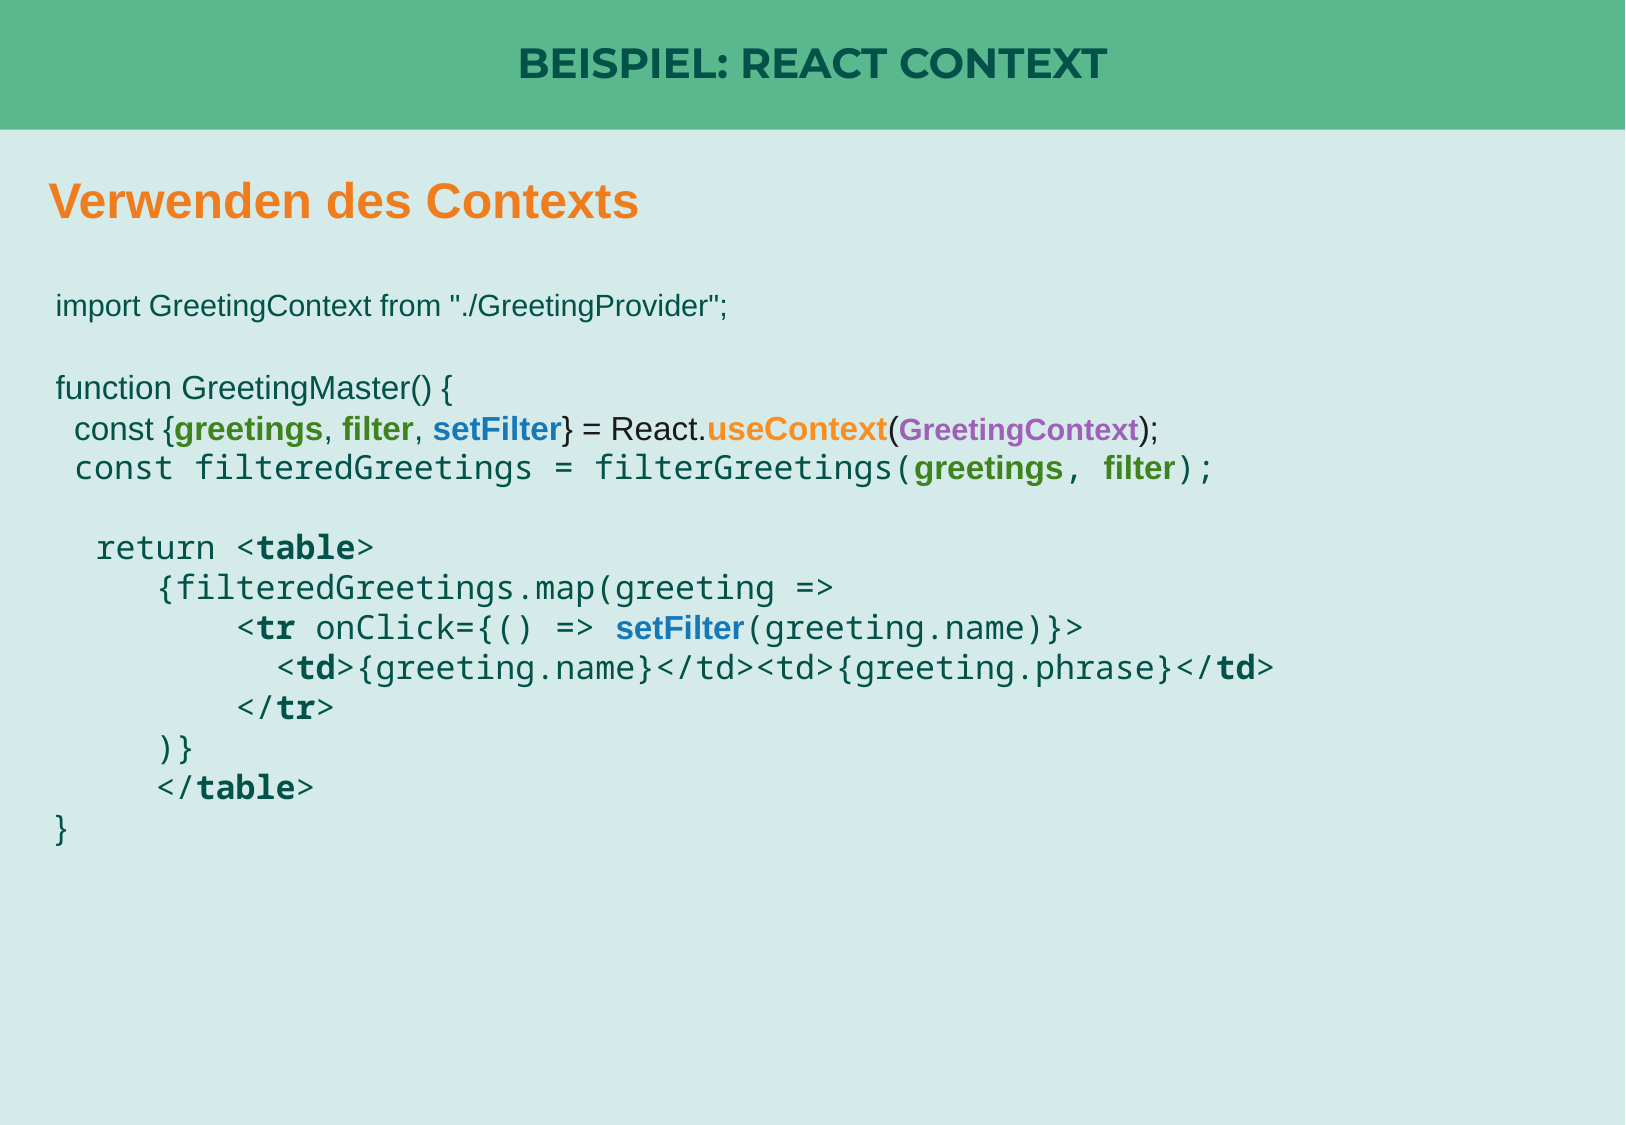

# Beispiel: React Context
Verwenden des Contexts

import GreetingContext from "./GreetingProvider";

function GreetingMaster() {
  const {greetings, filter, setFilter} = React.useContext(GreetingContext);
  const filteredGreetings = filterGreetings(greetings, filter);

  return <table>
     {filteredGreetings.map(greeting =>
         <tr onClick={() => setFilter(greeting.name)}>
           <td>{greeting.name}</td><td>{greeting.phrase}</td>
         </tr>
     )}
     </table>
}